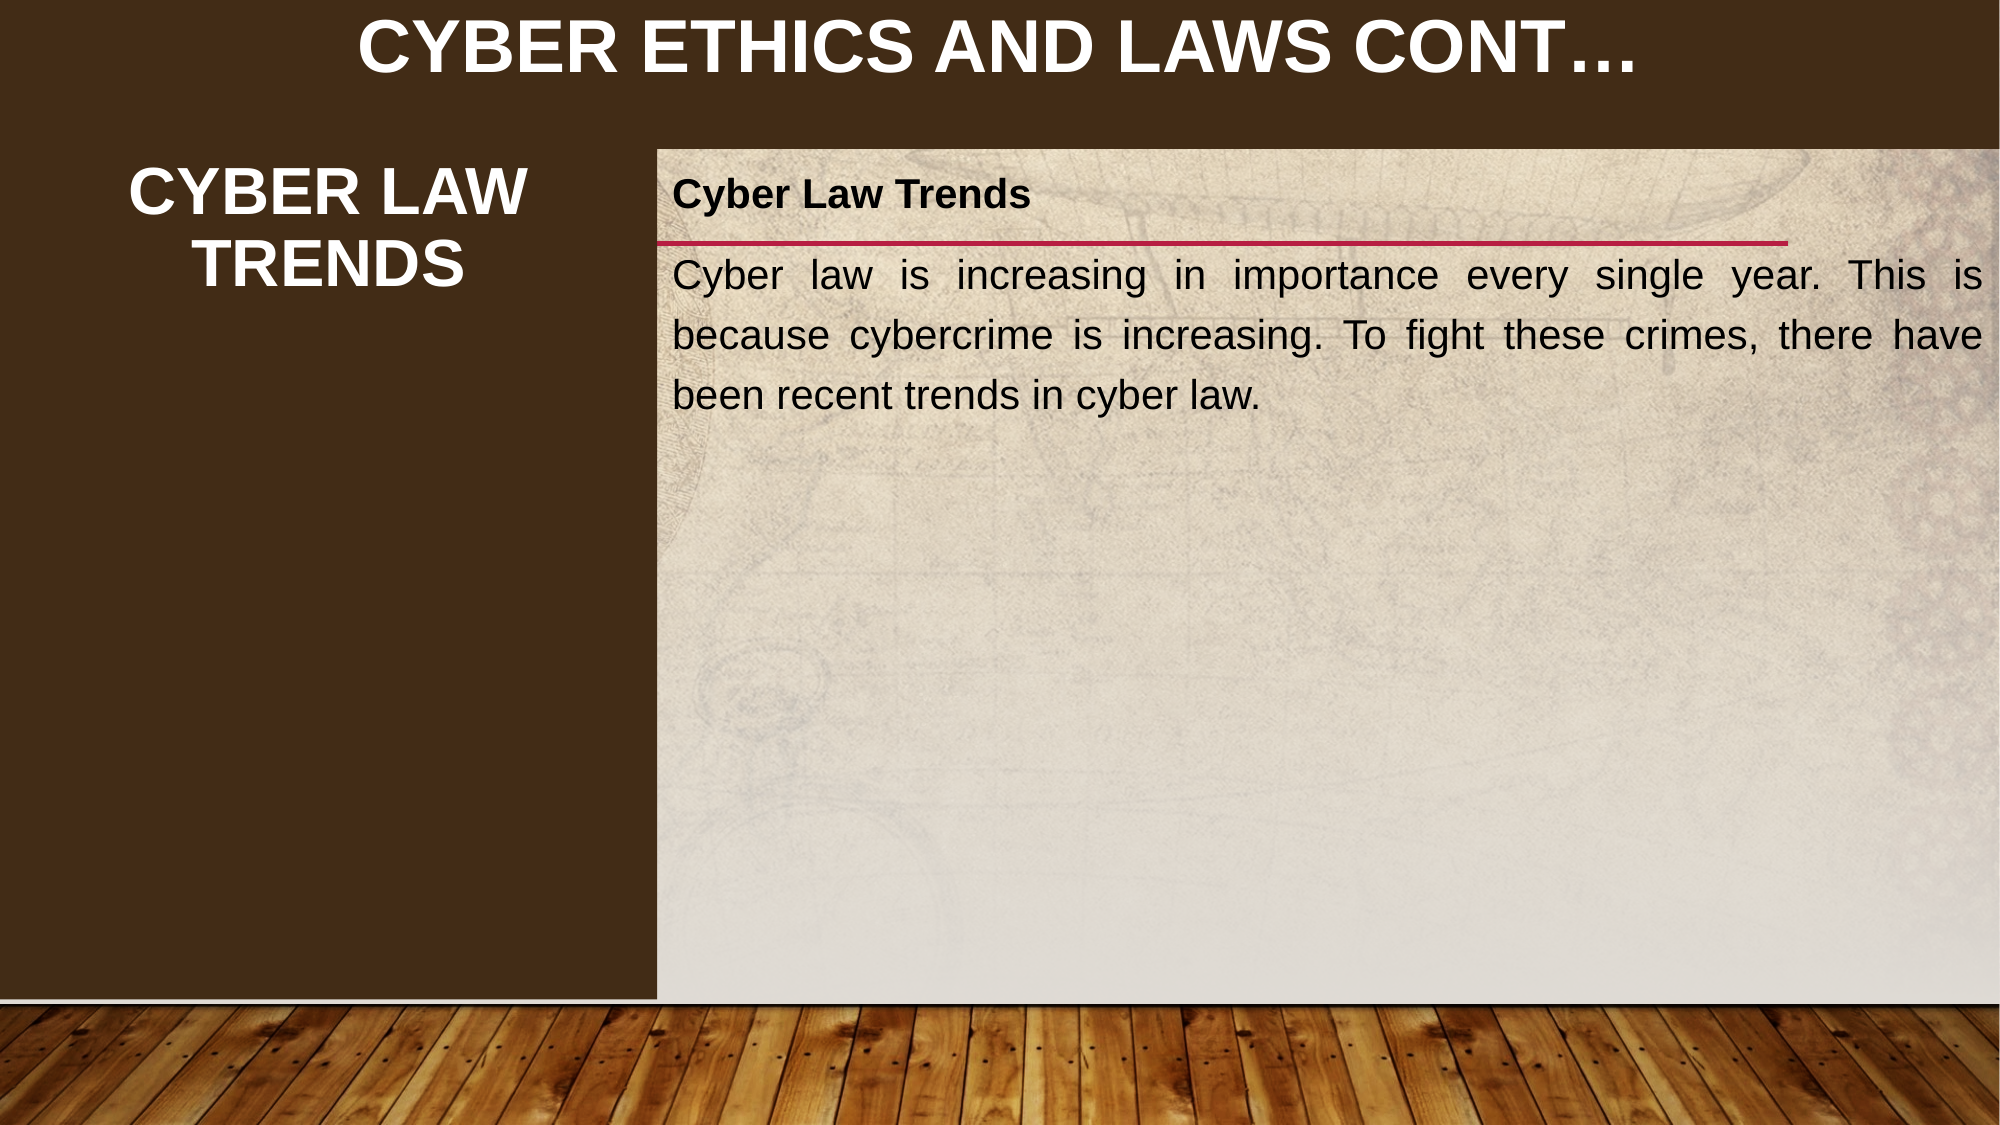

161
# CYBER ETHICS AND LAWS cont…
Cyber Law Trends
Cyber Law Trends
Cyber law is increasing in importance every single year. This is because cybercrime is increasing. To fight these crimes, there have been recent trends in cyber law.